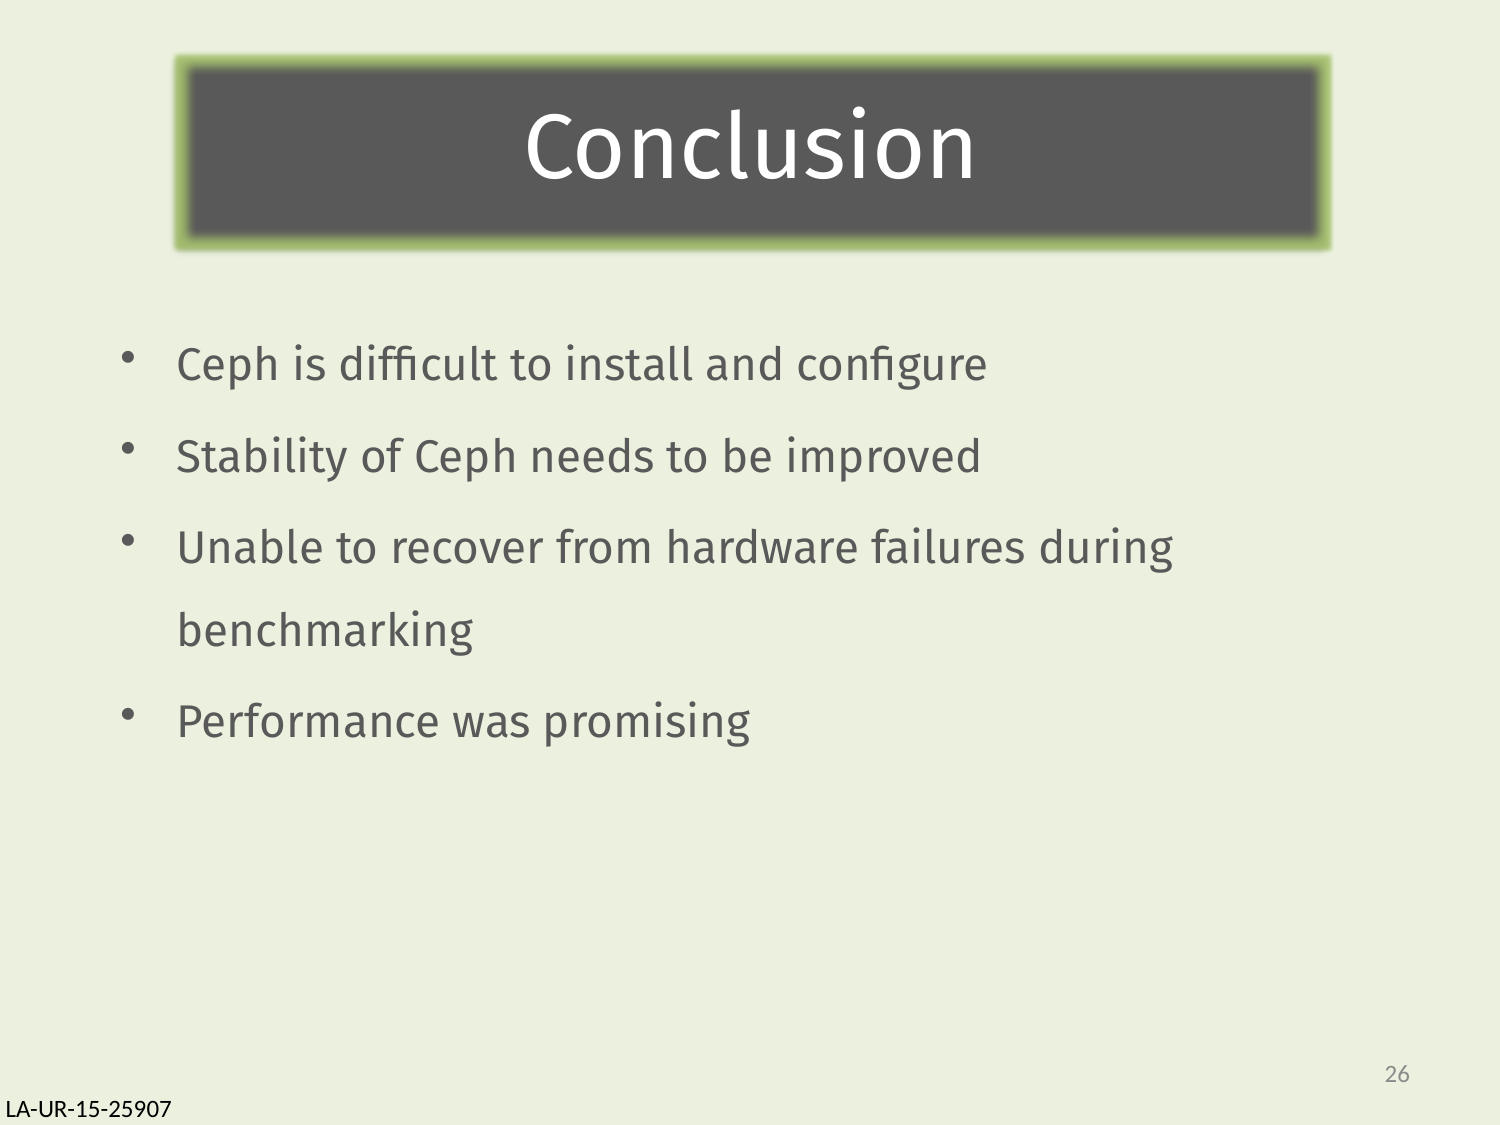

Conclusion

Ceph is difficult to install and configure
Stability of Ceph needs to be improved
Unable to recover from hardware failures during benchmarking
Performance was promising
26
LA-UR-15-25907